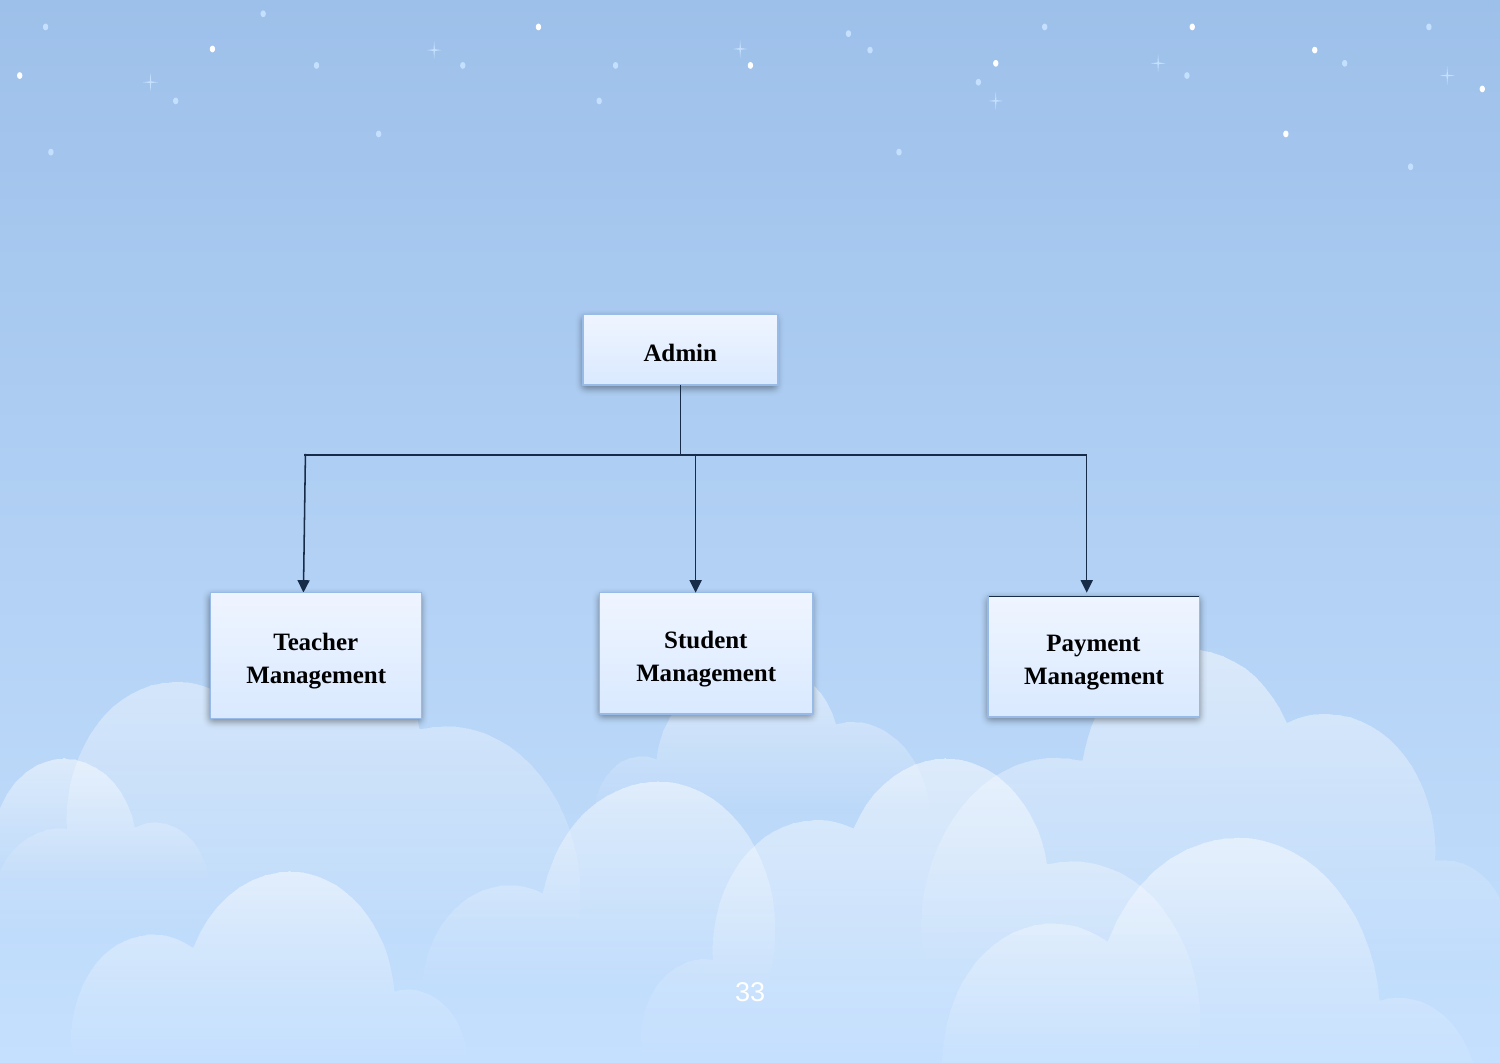

Admin
Teacher Management
Student Management
Payment Management
33